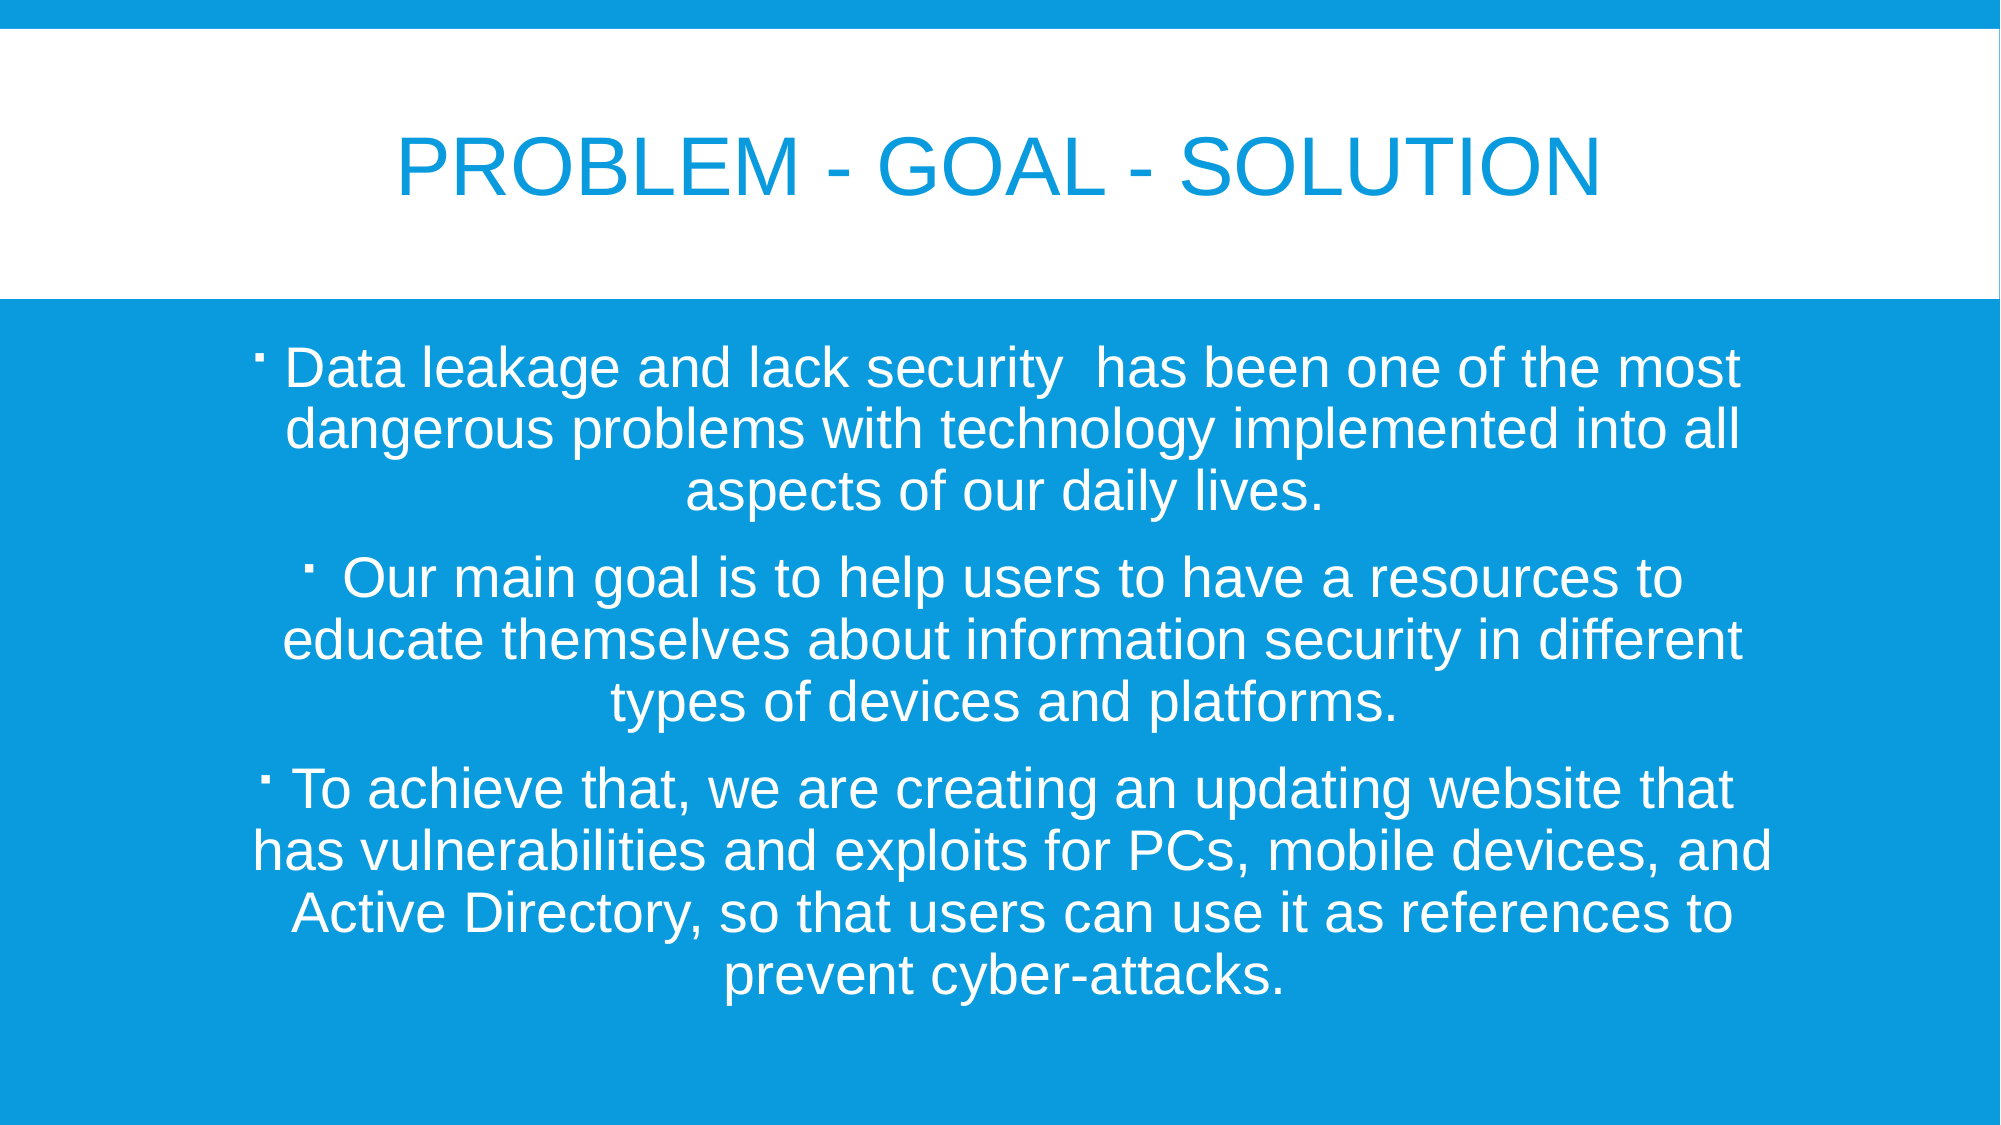

# Problem - goal - solution
Data leakage and lack security  has been one of the most dangerous problems with technology implemented into all aspects of our daily lives.
Our main goal is to help users to have a resources to educate themselves about information security in different types of devices and platforms.
To achieve that, we are creating an updating website that has vulnerabilities and exploits for PCs, mobile devices, and Active Directory, so that users can use it as references to prevent cyber-attacks.